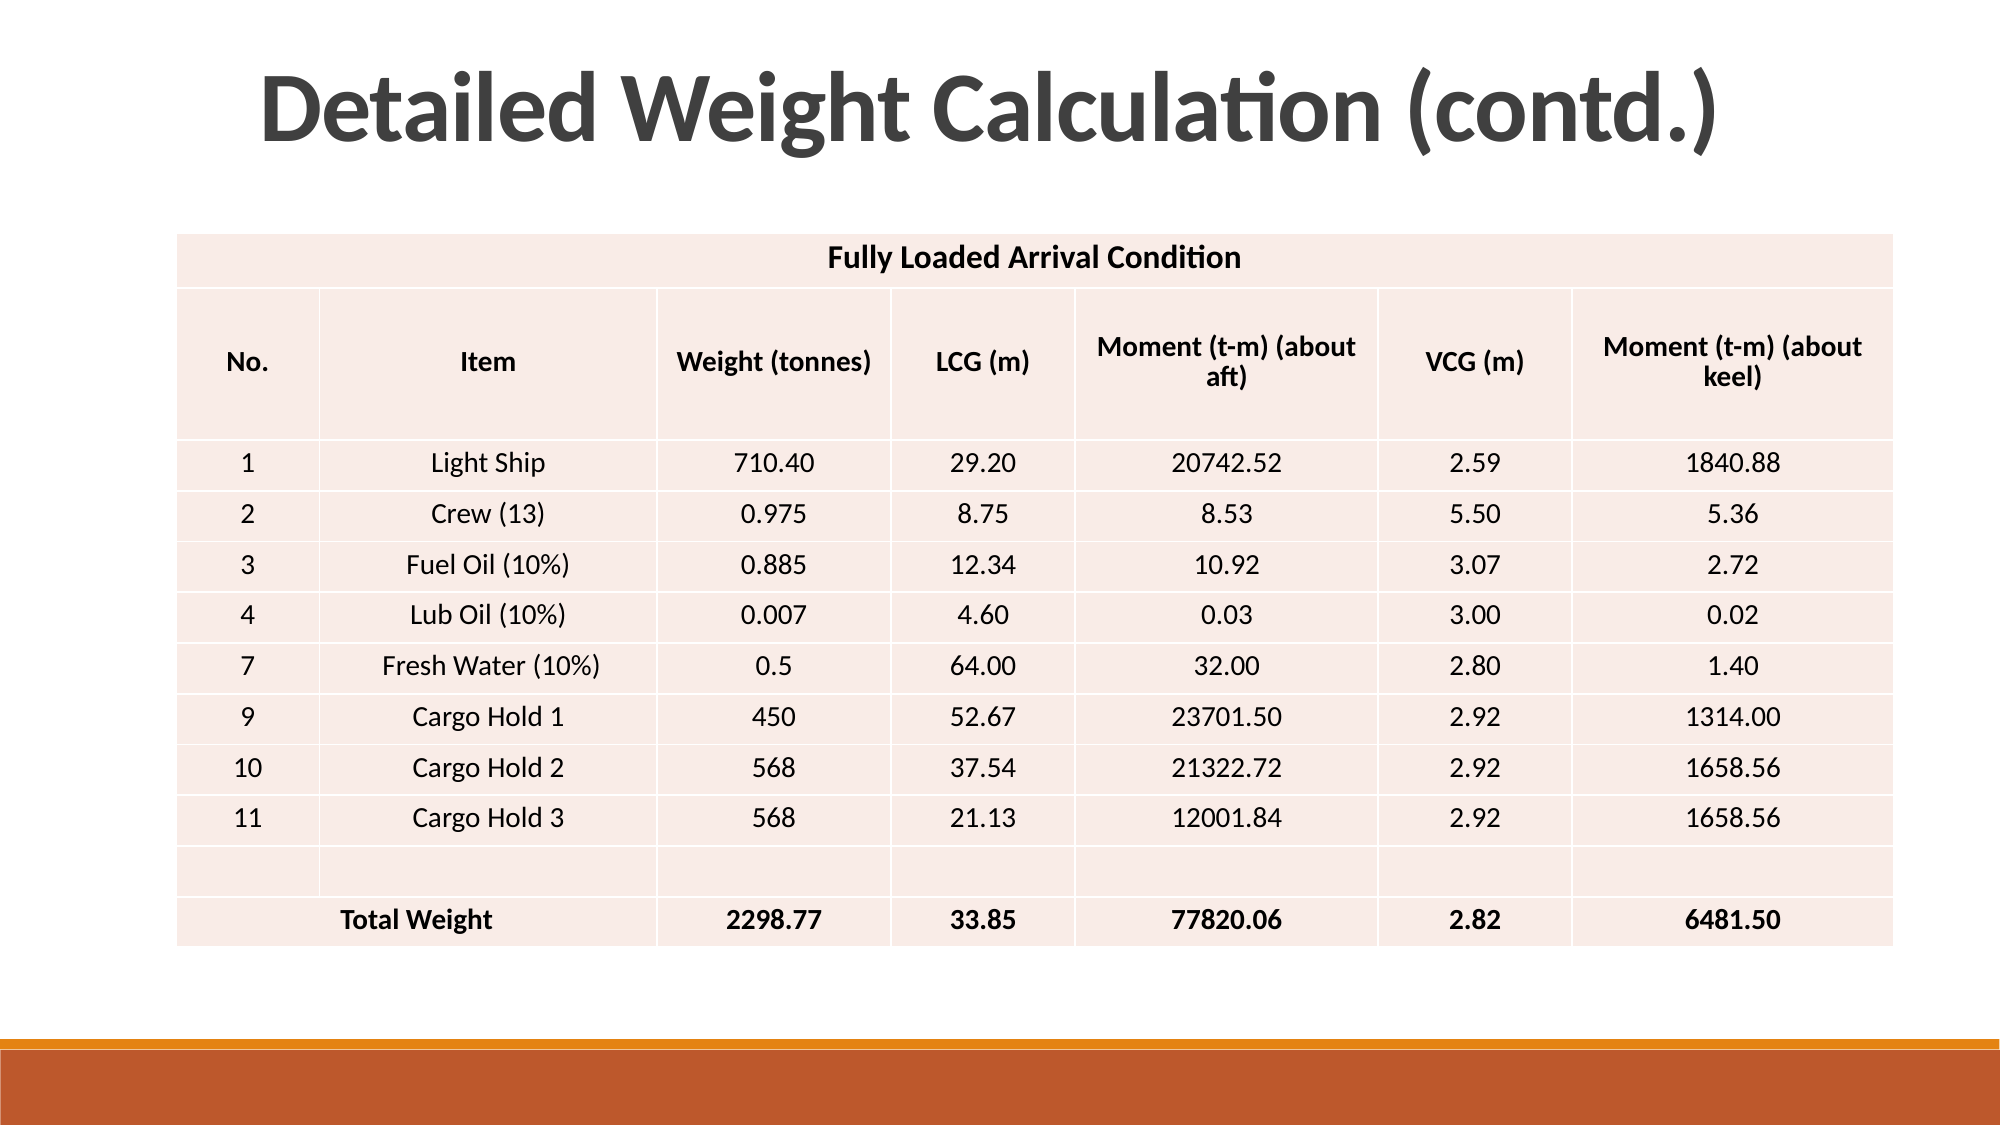

Detailed Weight Calculation (contd.)
| Fully Loaded Arrival Condition |  |  |  |  |  |  |
| --- | --- | --- | --- | --- | --- | --- |
| No. | Item | Weight (tonnes) | LCG (m) | Moment (t-m) (about aft) | VCG (m) | Moment (t-m) (about keel) |
| 1 | Light Ship | 710.40 | 29.20 | 20742.52 | 2.59 | 1840.88 |
| 2 | Crew (13) | 0.975 | 8.75 | 8.53 | 5.50 | 5.36 |
| 3 | Fuel Oil (10%) | 0.885 | 12.34 | 10.92 | 3.07 | 2.72 |
| 4 | Lub Oil (10%) | 0.007 | 4.60 | 0.03 | 3.00 | 0.02 |
| 7 | Fresh Water (10%) | 0.5 | 64.00 | 32.00 | 2.80 | 1.40 |
| 9 | Cargo Hold 1 | 450 | 52.67 | 23701.50 | 2.92 | 1314.00 |
| 10 | Cargo Hold 2 | 568 | 37.54 | 21322.72 | 2.92 | 1658.56 |
| 11 | Cargo Hold 3 | 568 | 21.13 | 12001.84 | 2.92 | 1658.56 |
|  |  |  |  |  |  |  |
| Total Weight |  | 2298.77 | 33.85 | 77820.06 | 2.82 | 6481.50 |